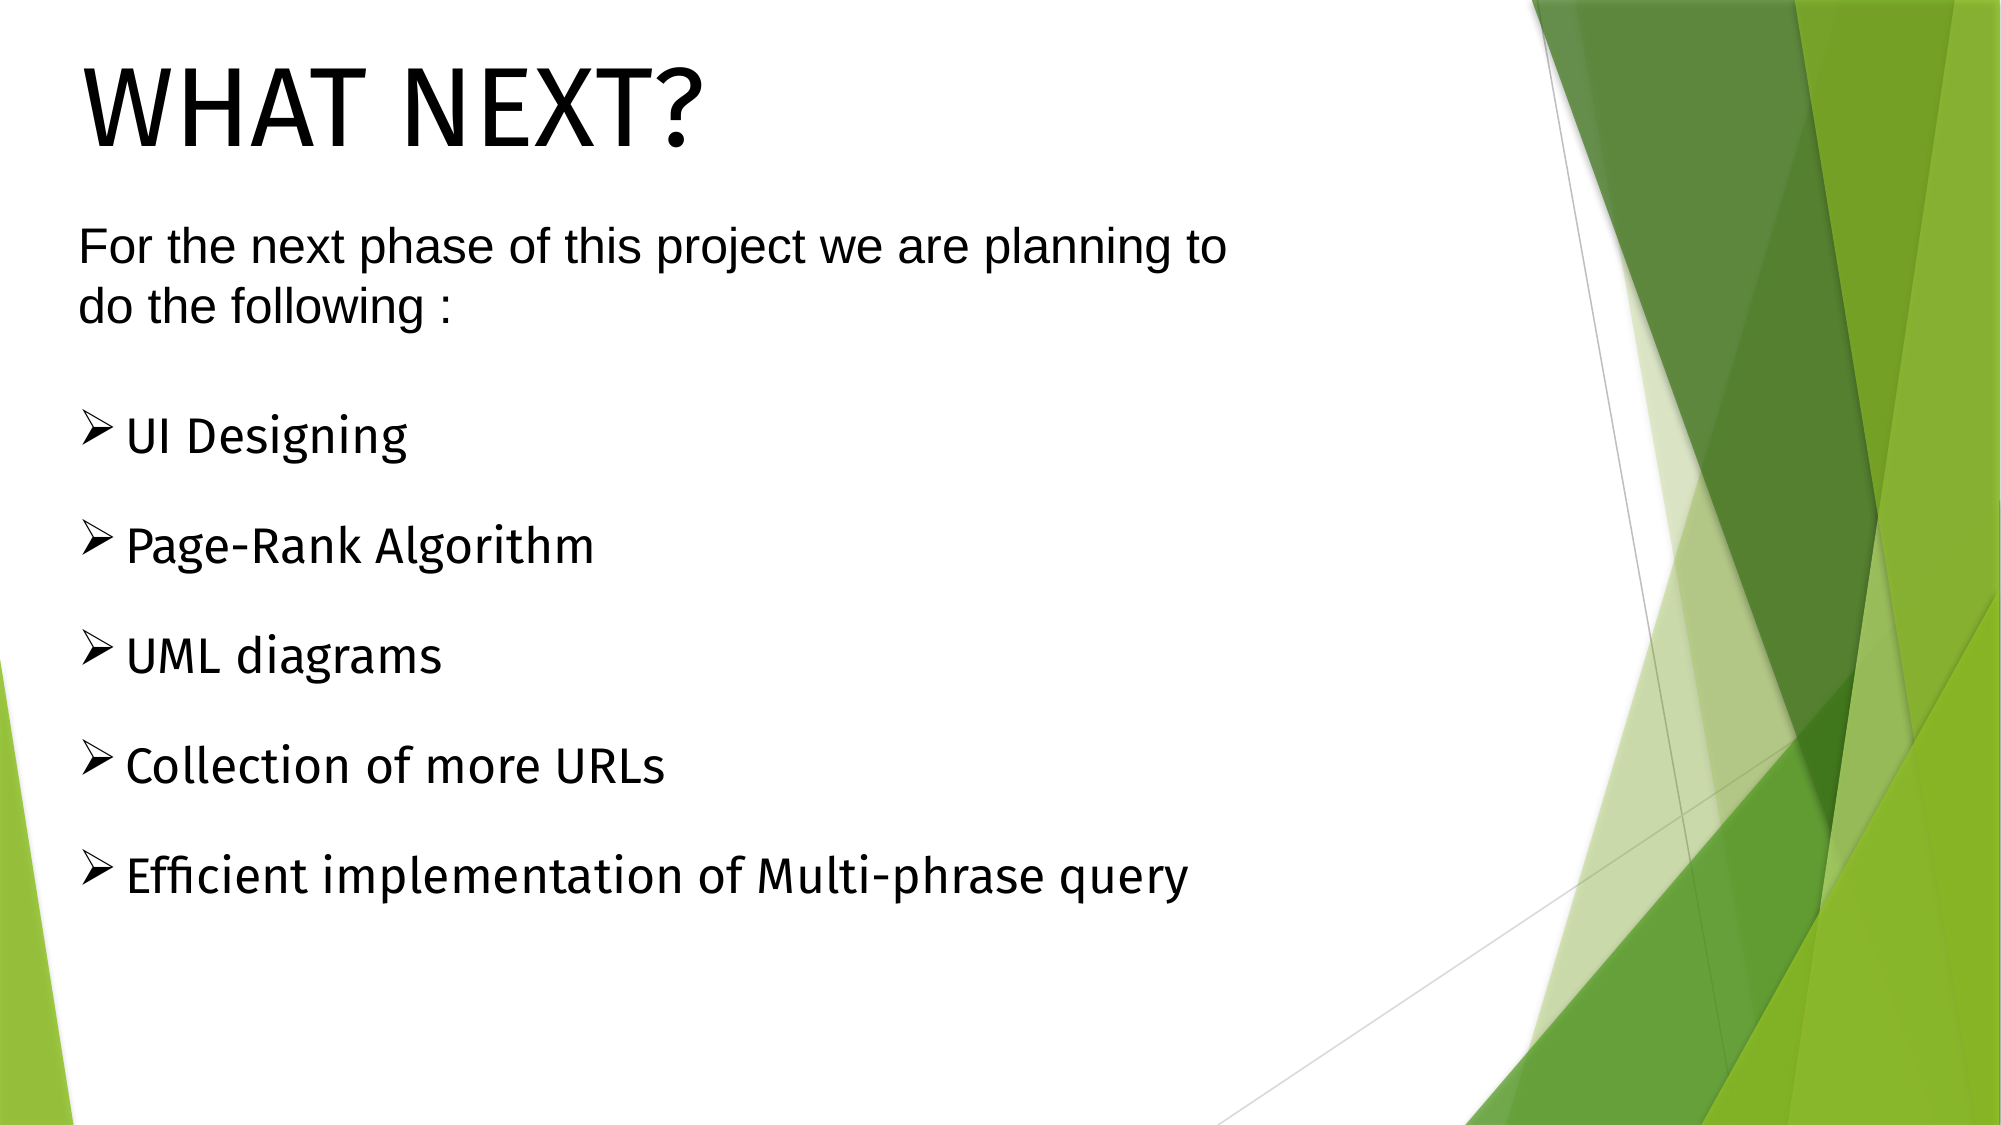

WHAT NEXT?
For the next phase of this project we are planning to do the following :

UI Designing
Page-Rank Algorithm
UML diagrams
Collection of more URLs
Efficient implementation of Multi-phrase query